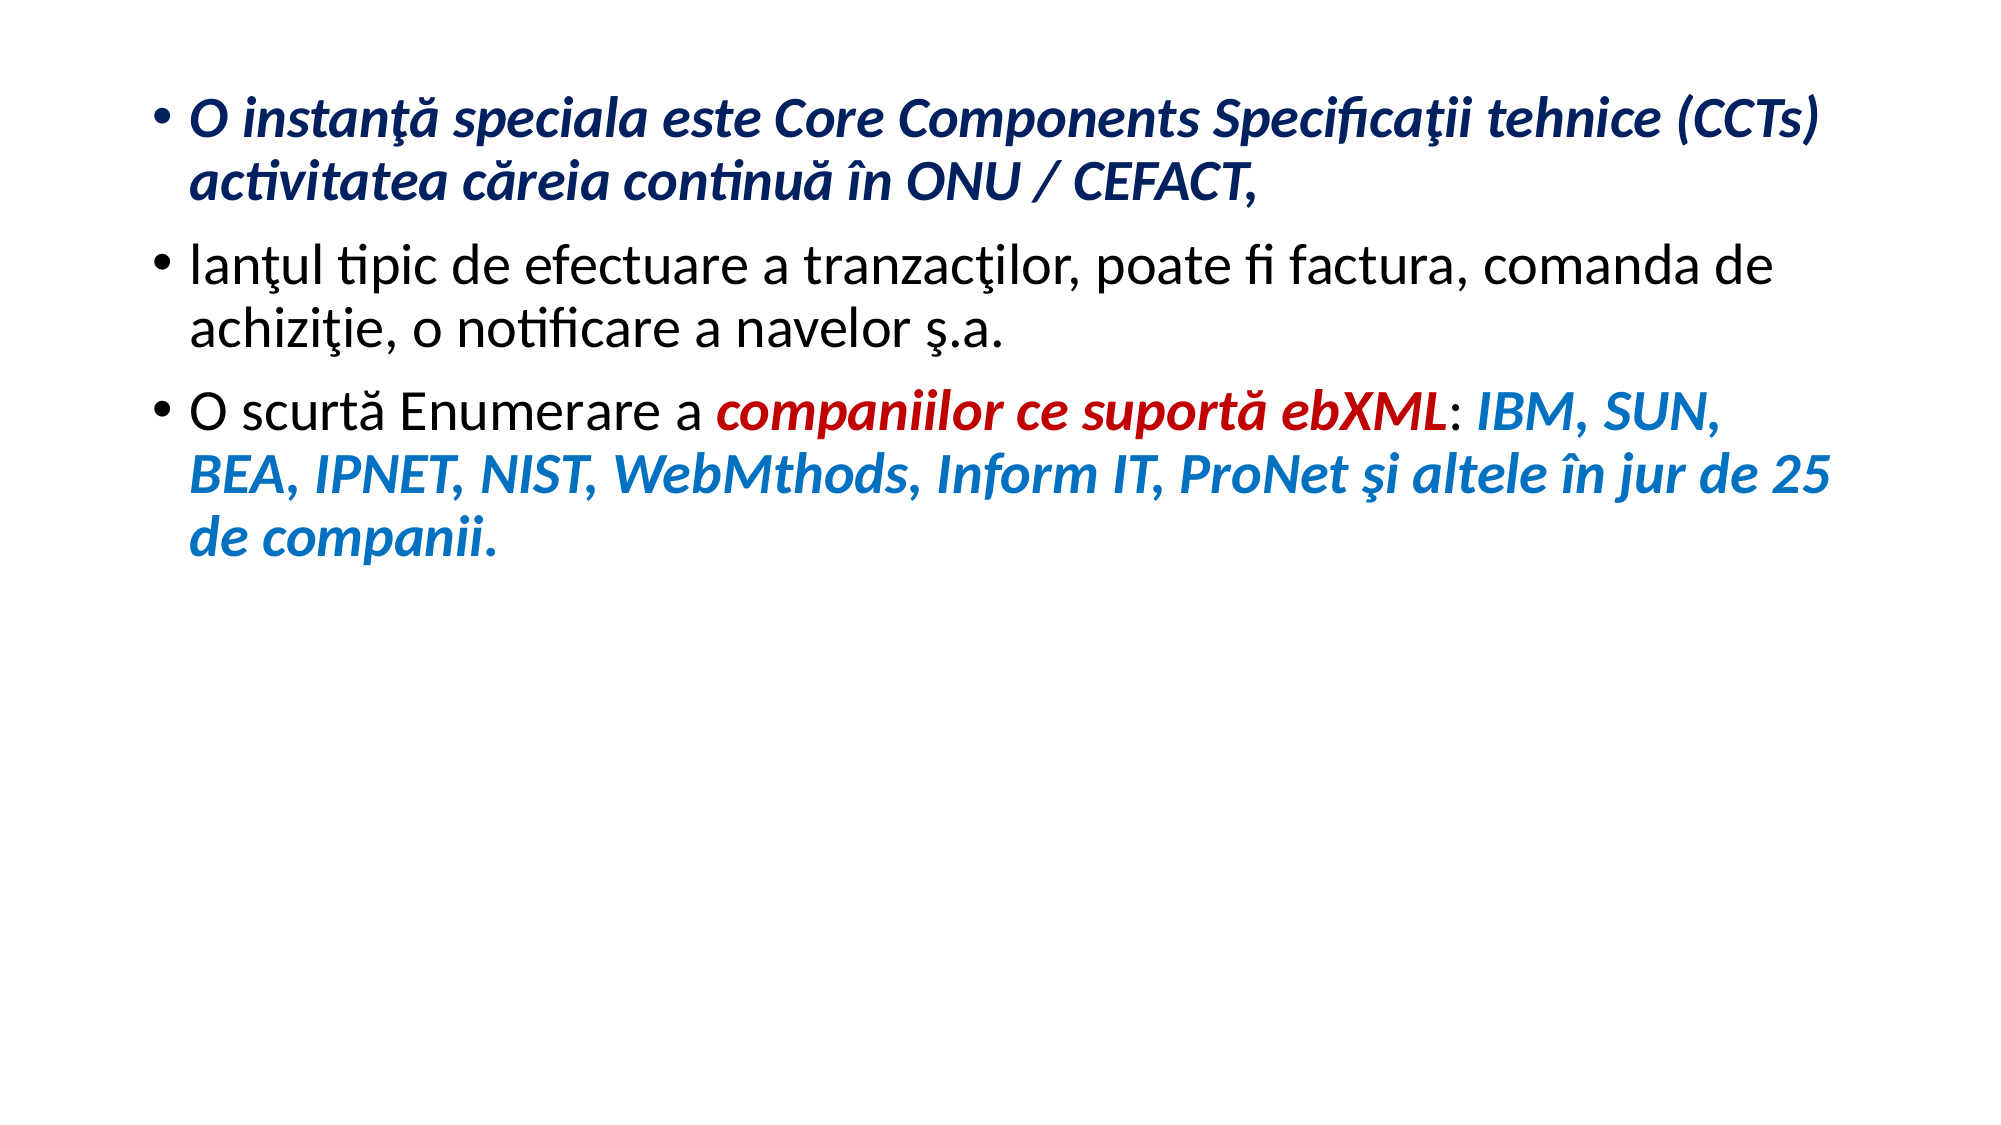

O instanţă speciala este Core Components Specificaţii tehnice (CCTs) activitatea căreia continuă în ONU / CEFACT,
lanţul tipic de efectuare a tranzacţilor, poate fi factura, comanda de achiziţie, o notificare a navelor ş.a.
O scurtă Enumerare a companiilor ce suportă ebXML: IBM, SUN, BEA, IPNET, NIST, WebMthods, Inform IT, ProNet şi altele în jur de 25 de companii.